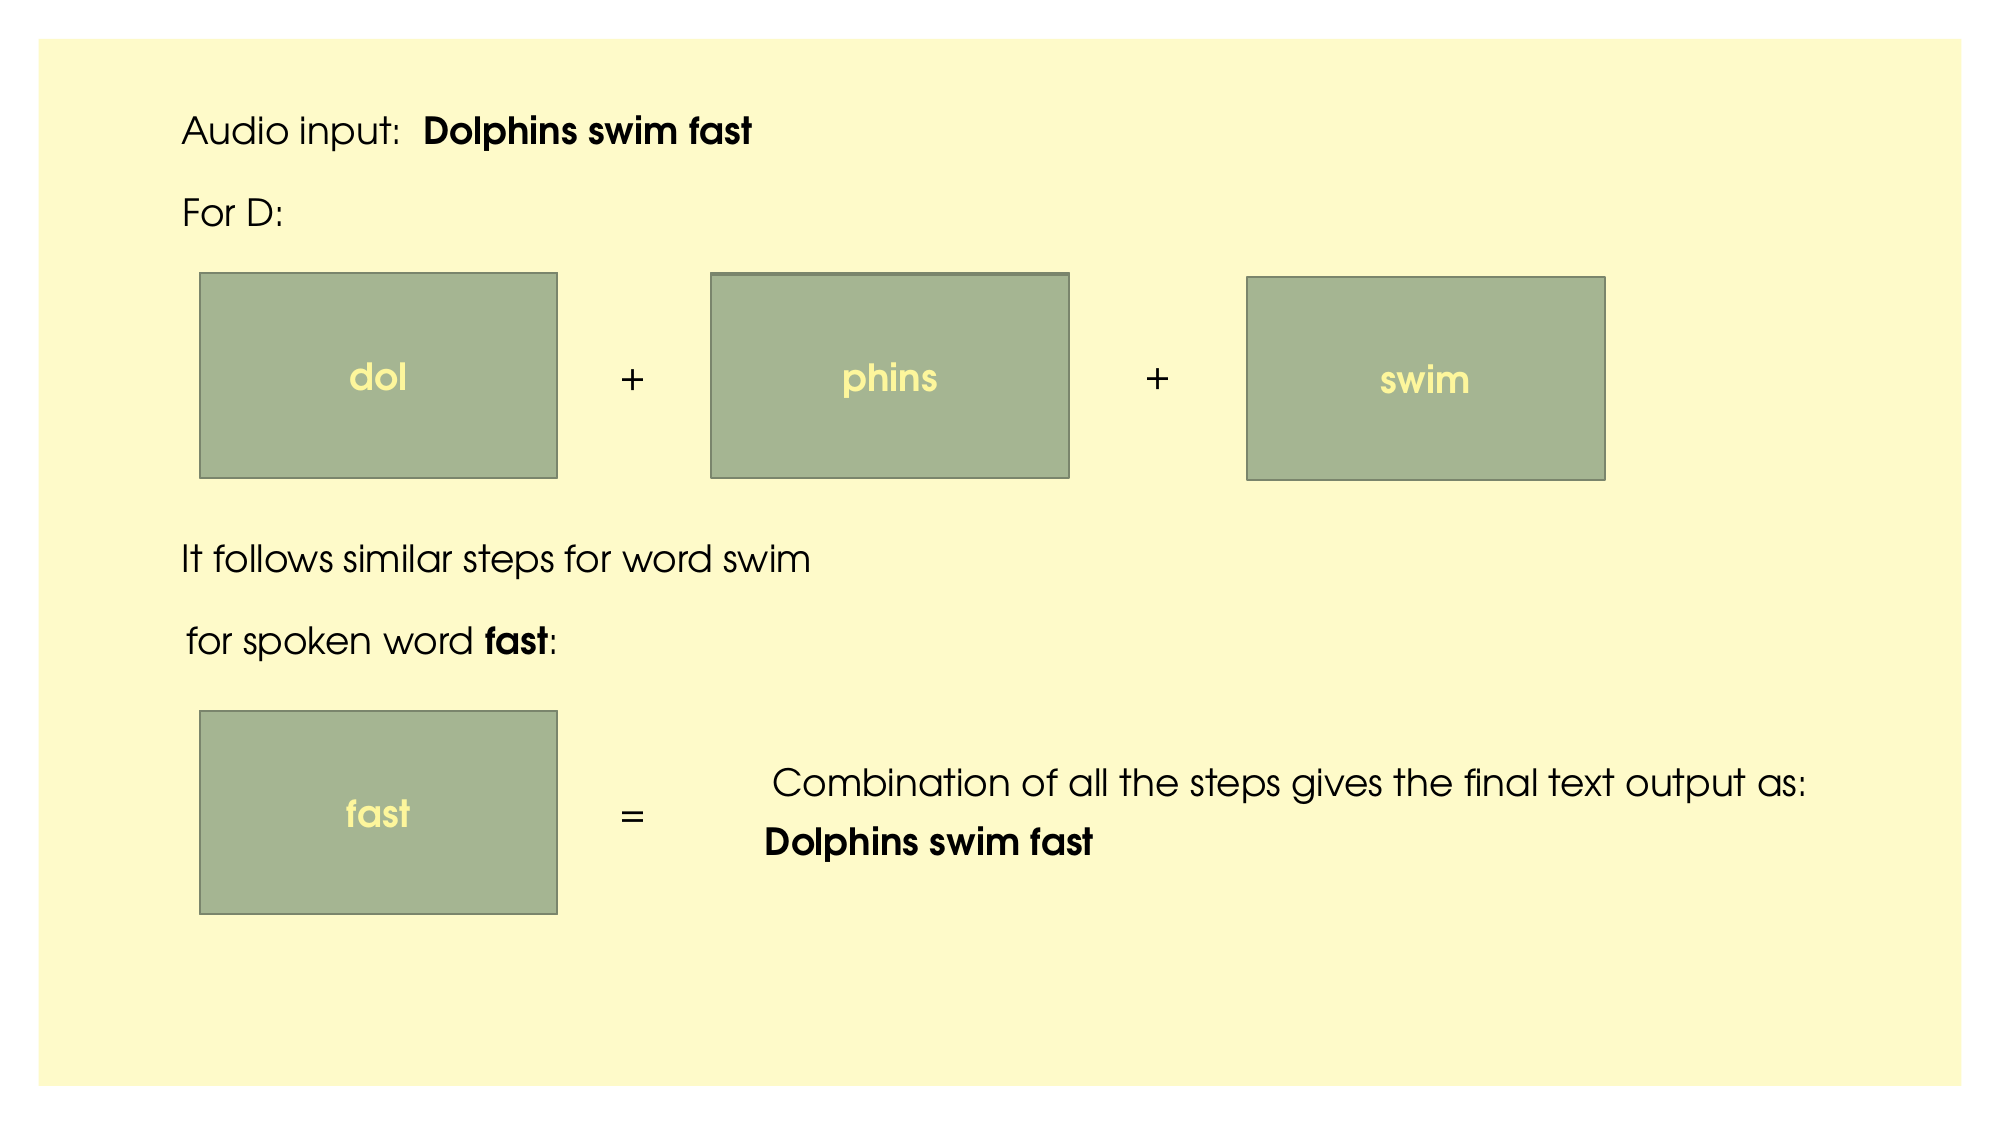

Audio input:  Dolphins swim fast
For D:
dol
doll
Consider,

dol

dol
or
doll
t
th
d
d
Back to previous step and select other options
       dol + phins

       dol + fins
Similarly for
fins
or
phins
But
doll + fins
   doll + phins
both incorrect
doll   is meaningfully correct
d  o

Satistically most probable
phins
swim
+
+

It follows similar steps for word swim
for spoken word fast:
fast
is grammatically
correct with rest of the word formation
fast

fast
or
passed

Combination of all the steps gives the final text output as:
=
Dolphins swim fast